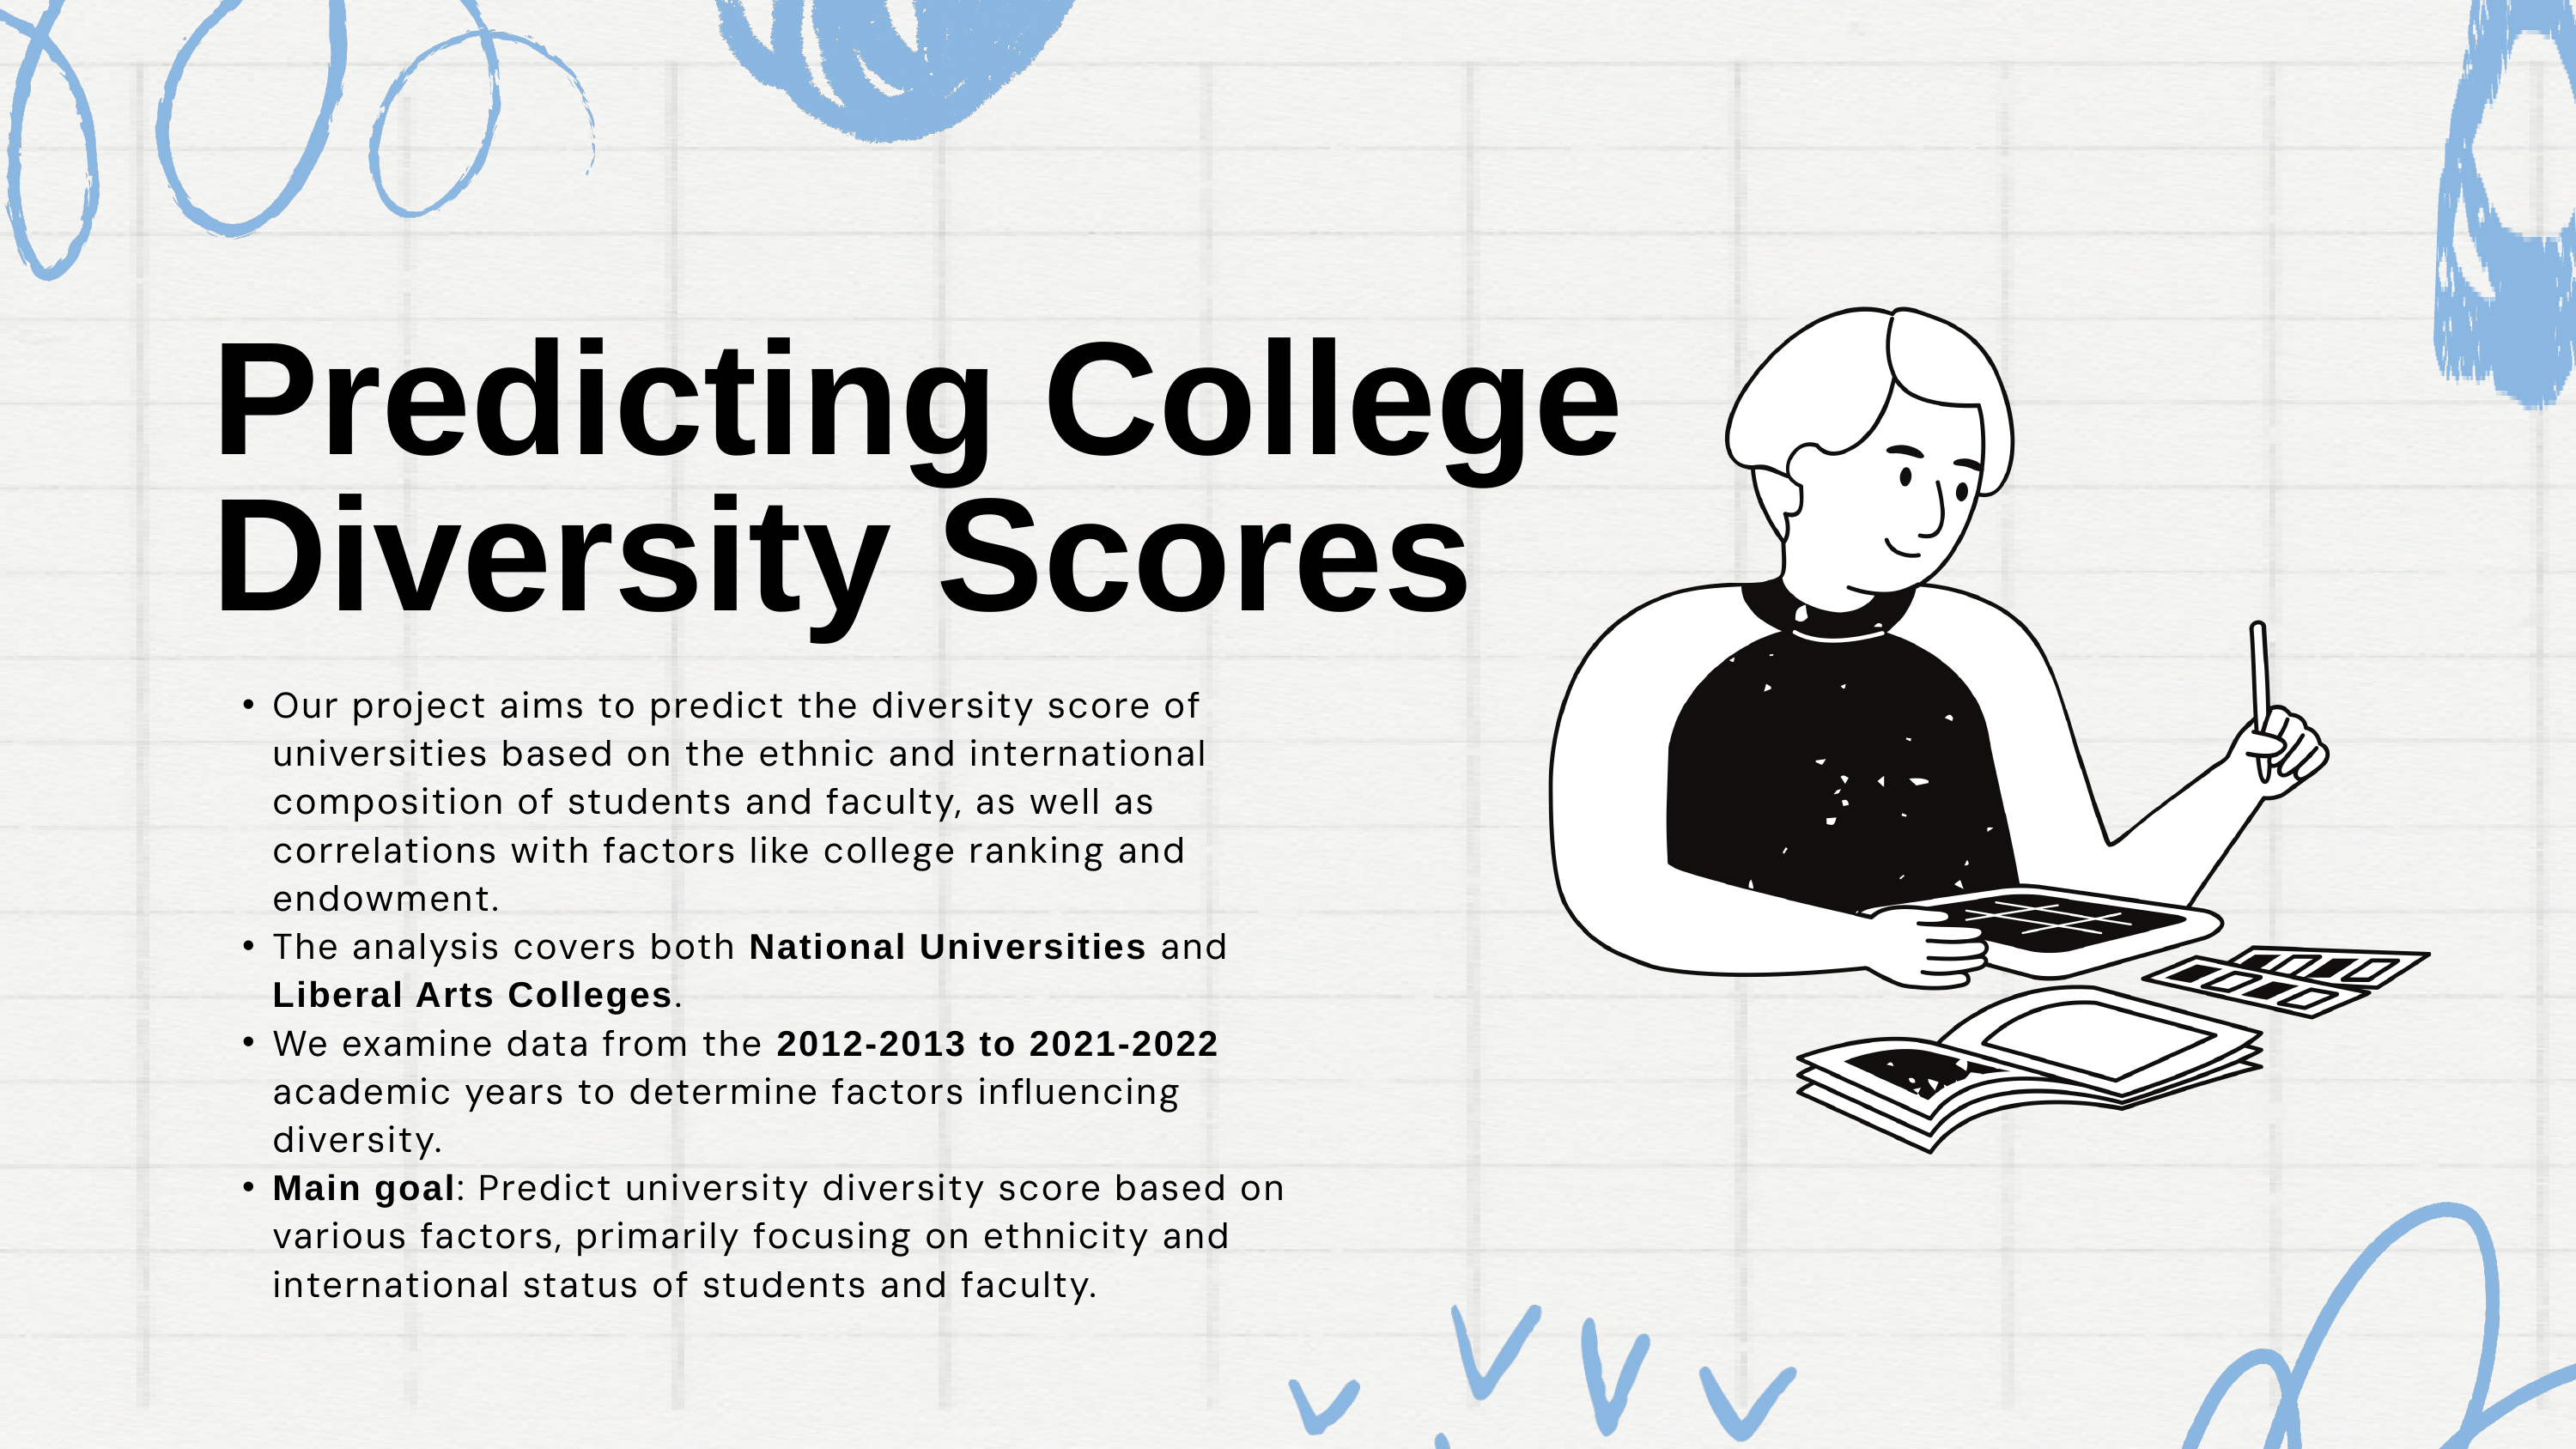

Predicting College Diversity Scores
Our project aims to predict the diversity score of universities based on the ethnic and international composition of students and faculty, as well as correlations with factors like college ranking and endowment.
The analysis covers both National Universities and Liberal Arts Colleges.
We examine data from the 2012-2013 to 2021-2022 academic years to determine factors influencing diversity.
Main goal: Predict university diversity score based on various factors, primarily focusing on ethnicity and international status of students and faculty.